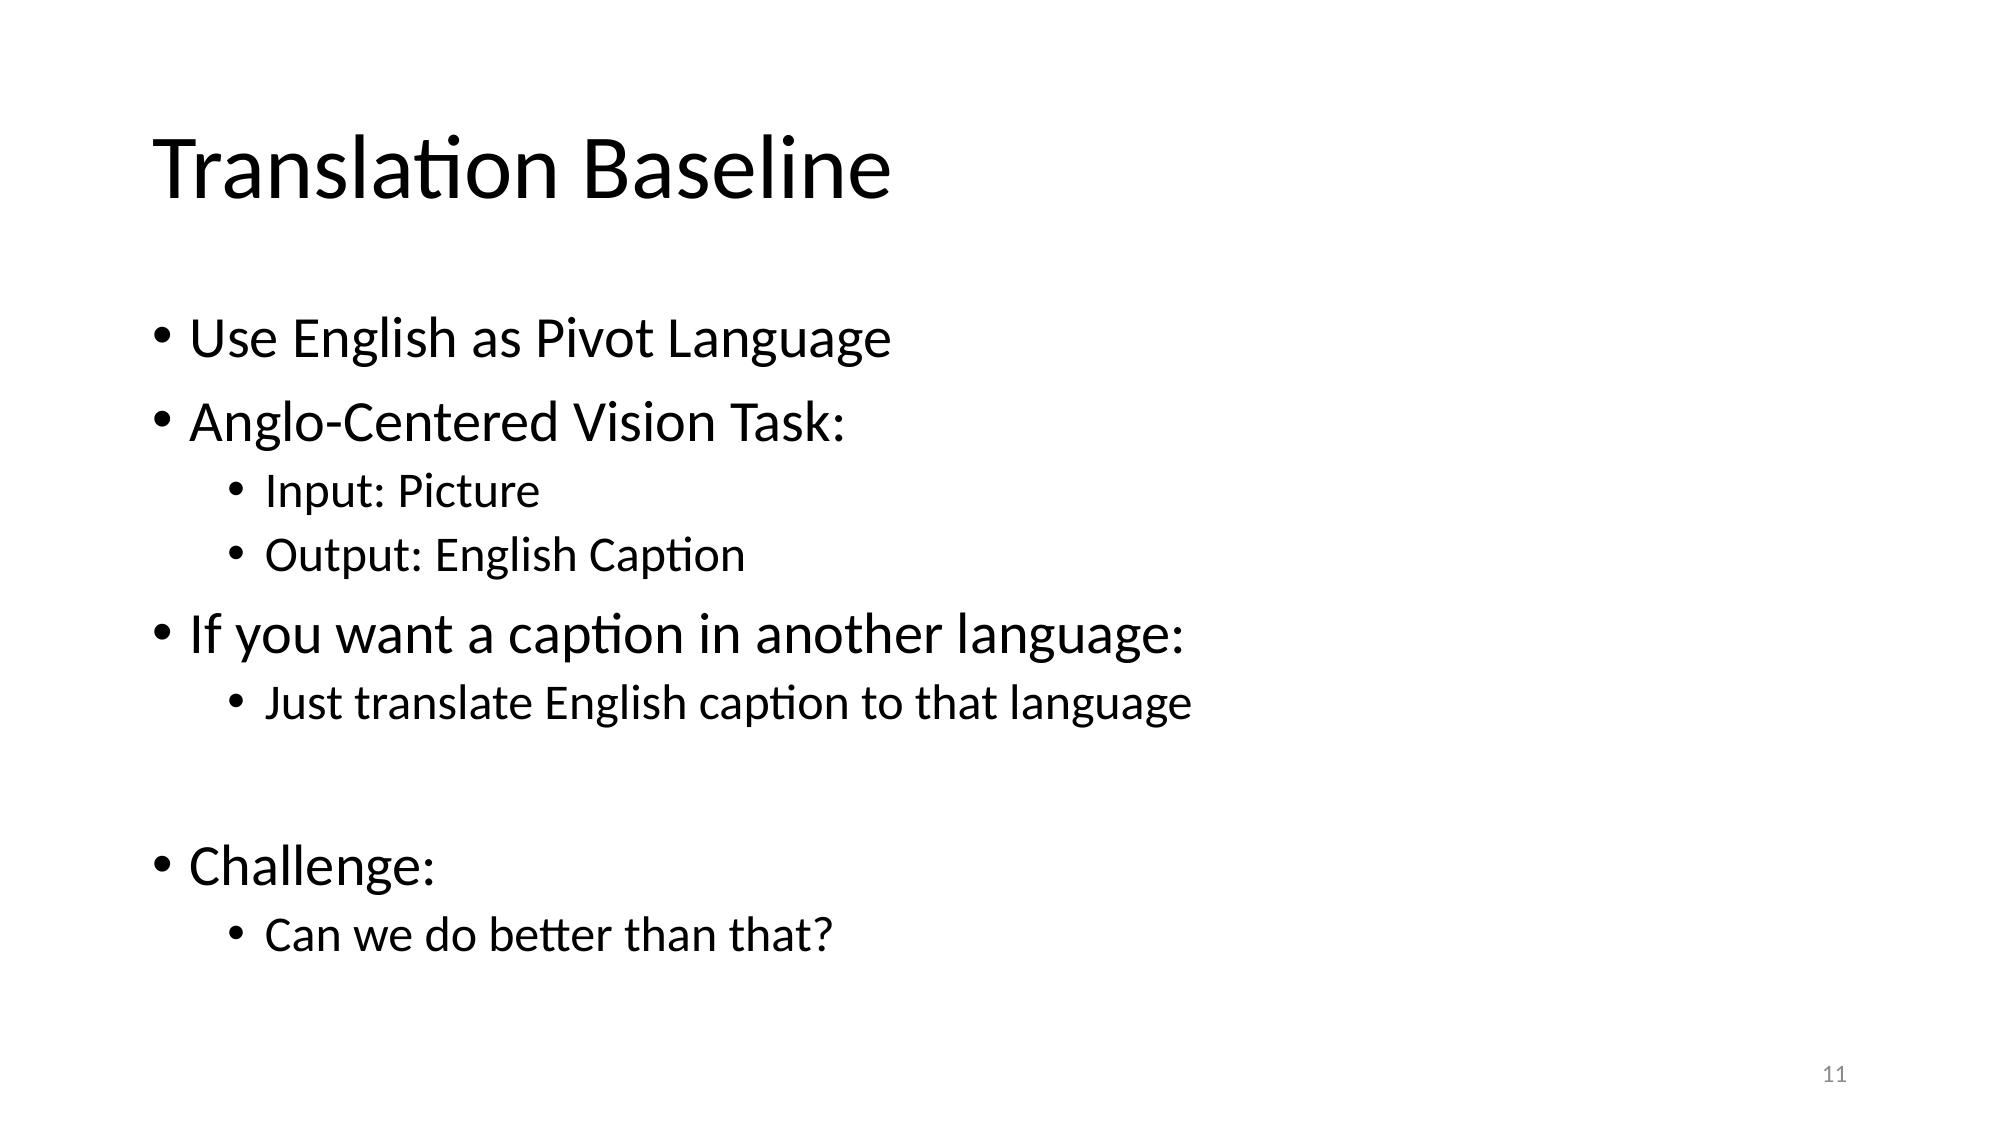

# Translation Baseline
Use English as Pivot Language
Anglo-Centered Vision Task:
Input: Picture
Output: English Caption
If you want a caption in another language:
Just translate English caption to that language

Challenge:
Can we do better than that?
11